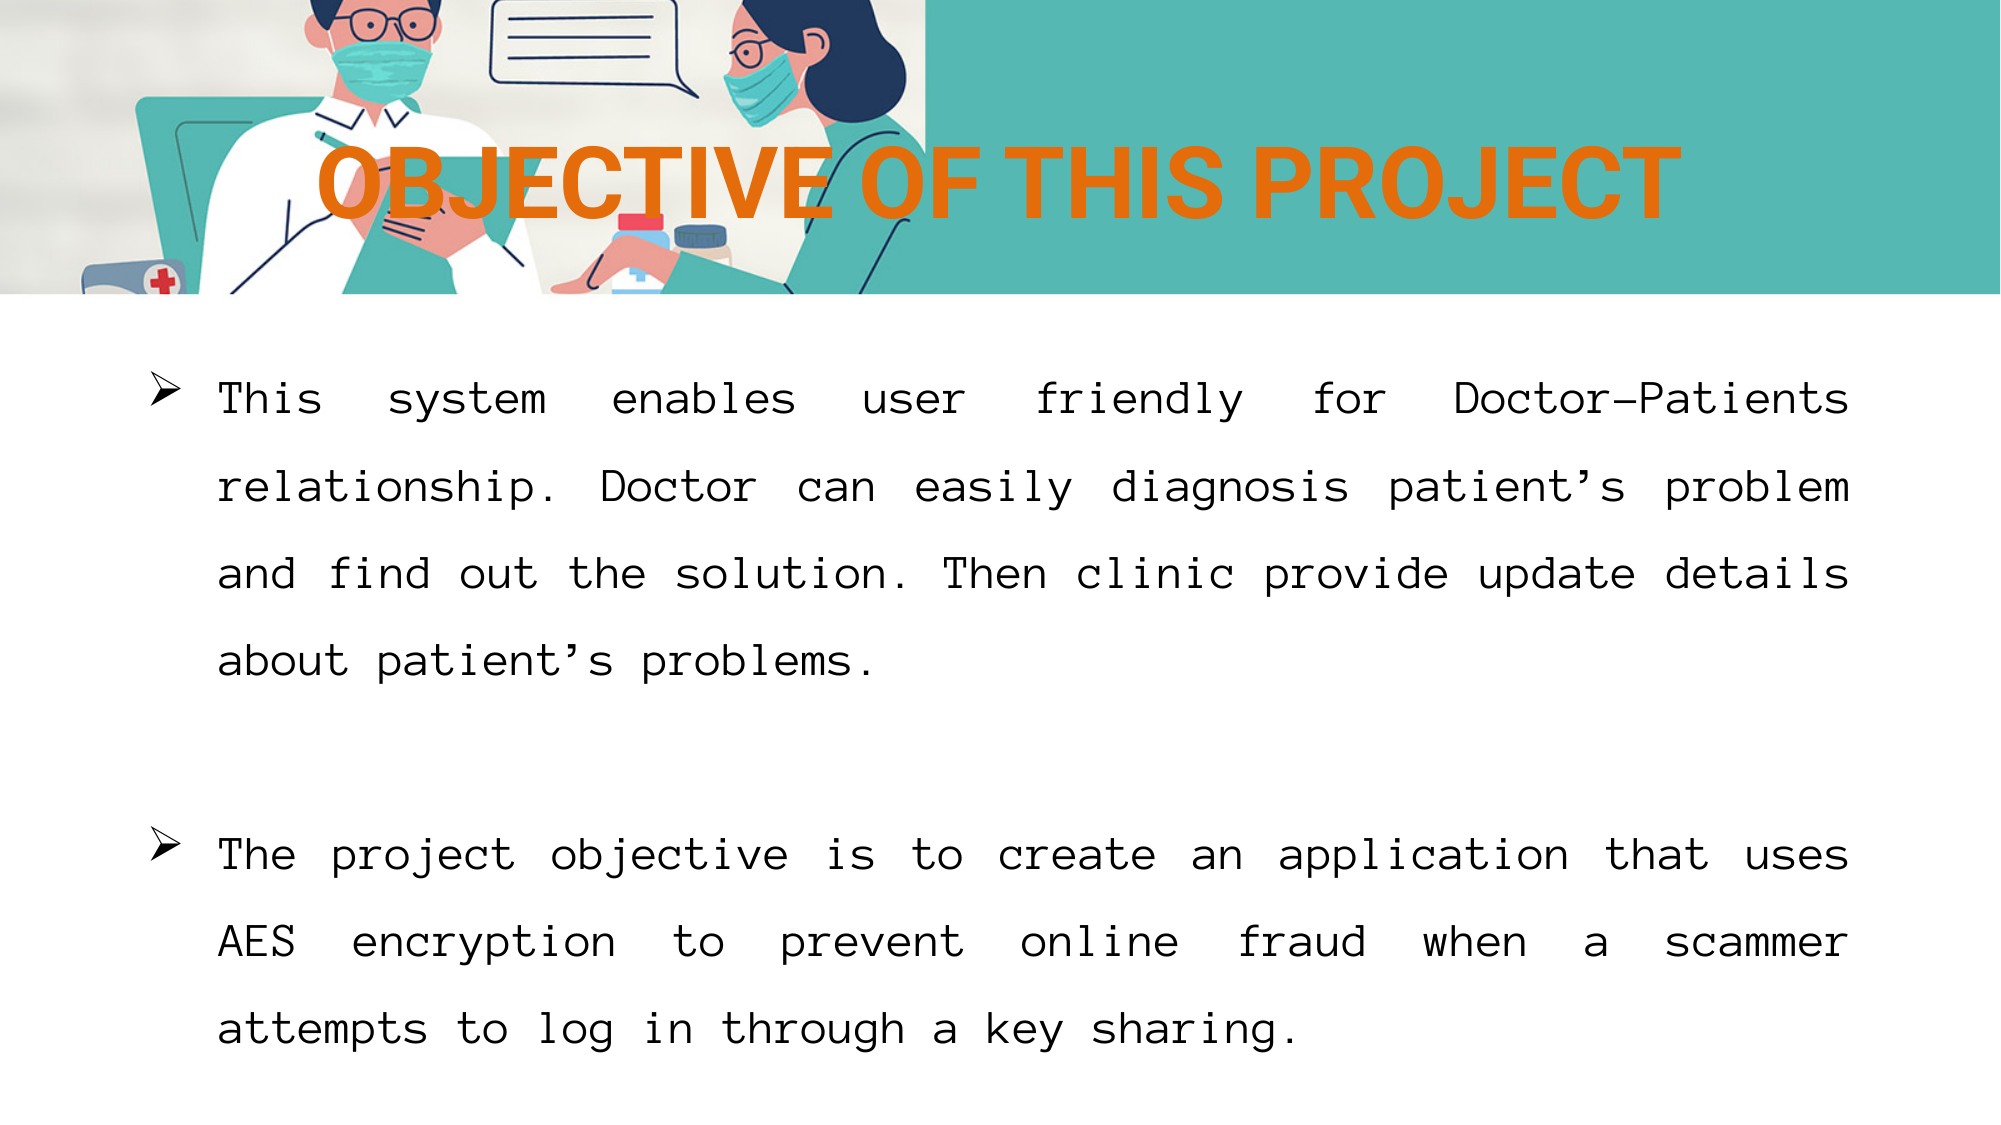

# OBJECTIVE OF THIS PROJECT
This system enables user friendly for Doctor-Patients relationship. Doctor can easily diagnosis patient’s problem and find out the solution. Then clinic provide update details about patient’s problems.

The project objective is to create an application that uses AES encryption to prevent online fraud when a scammer attempts to log in through a key sharing.